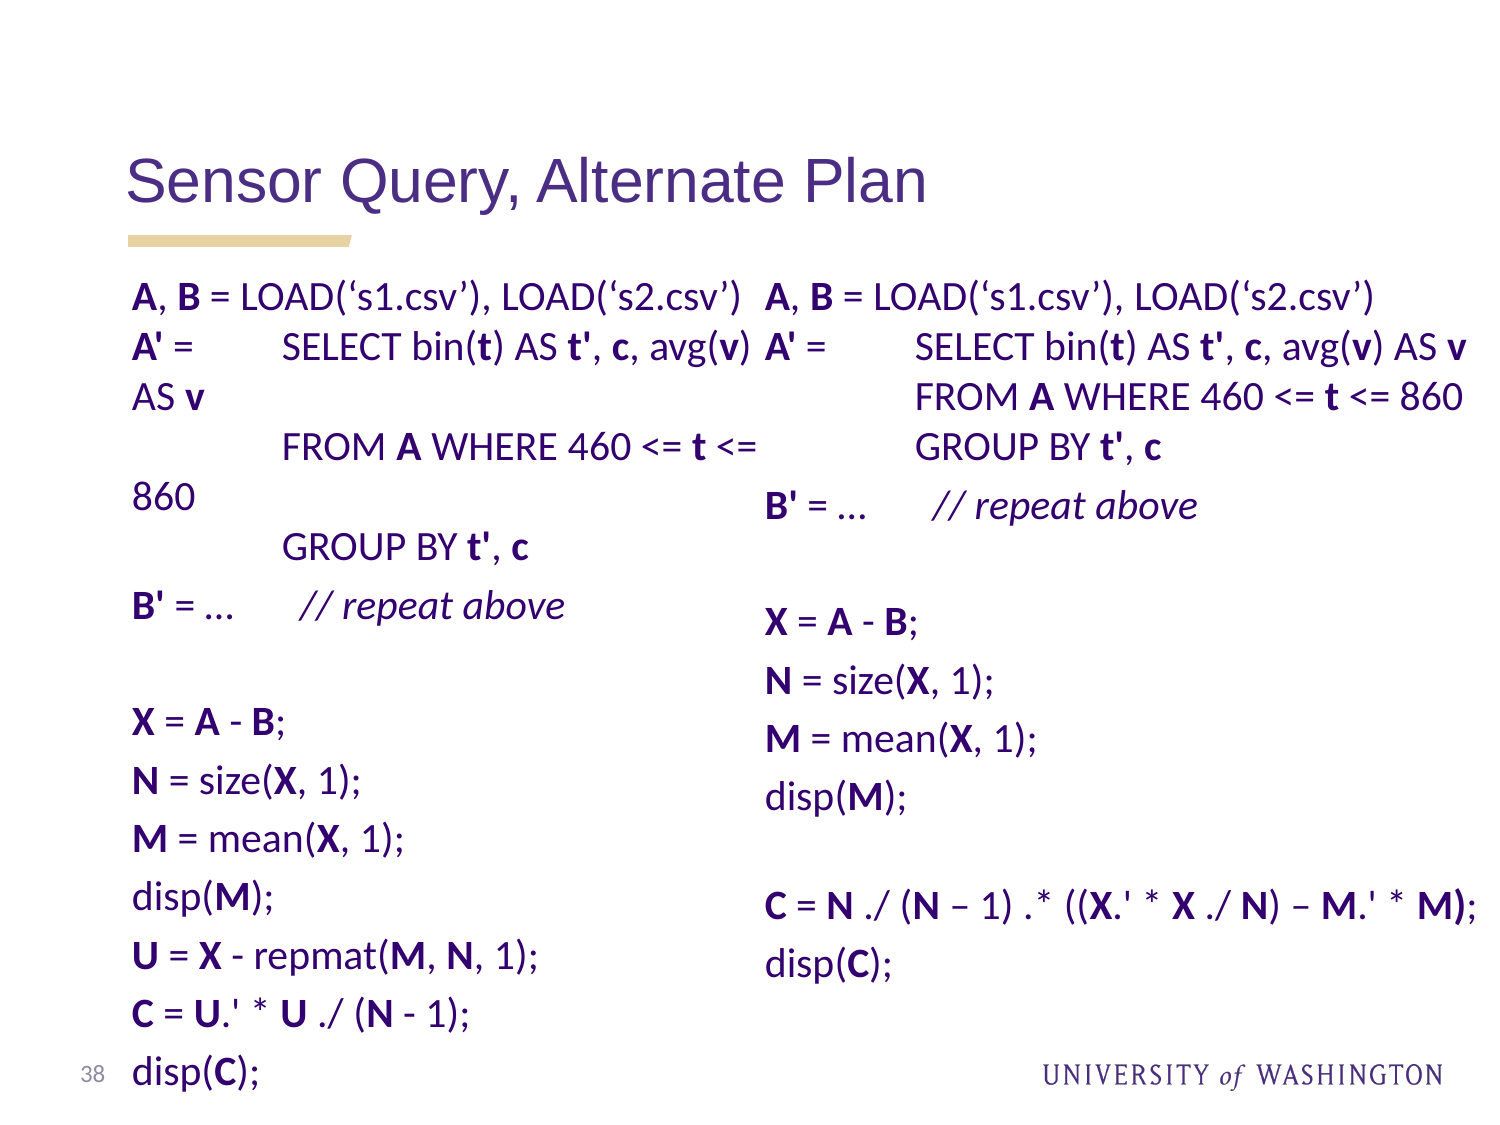

Sensor Query, Alternate Plan
A, B = load(‘s1.csv’), load(‘s2.csv’)
A' =	select bin(t) as t', c, avg(v) as v
	from A where 460 <= t <= 860
	group by t', c
B' = …       // repeat above

X = A - B;
N = size(X, 1);
M = mean(X, 1);
disp(M);
U = X - repmat(M, N, 1);
C = U.' * U ./ (N - 1);
disp(C);
A, B = load(‘s1.csv’), load(‘s2.csv’)
A' =	select bin(t) as t', c, avg(v) as v
	from A where 460 <= t <= 860
	group by t', c
B' = …       // repeat above

X = A - B;
N = size(X, 1);
M = mean(X, 1);
disp(M);
C = N ./ (N – 1) .* ((X.' * X ./ N) – M.' * M);
disp(C);
38